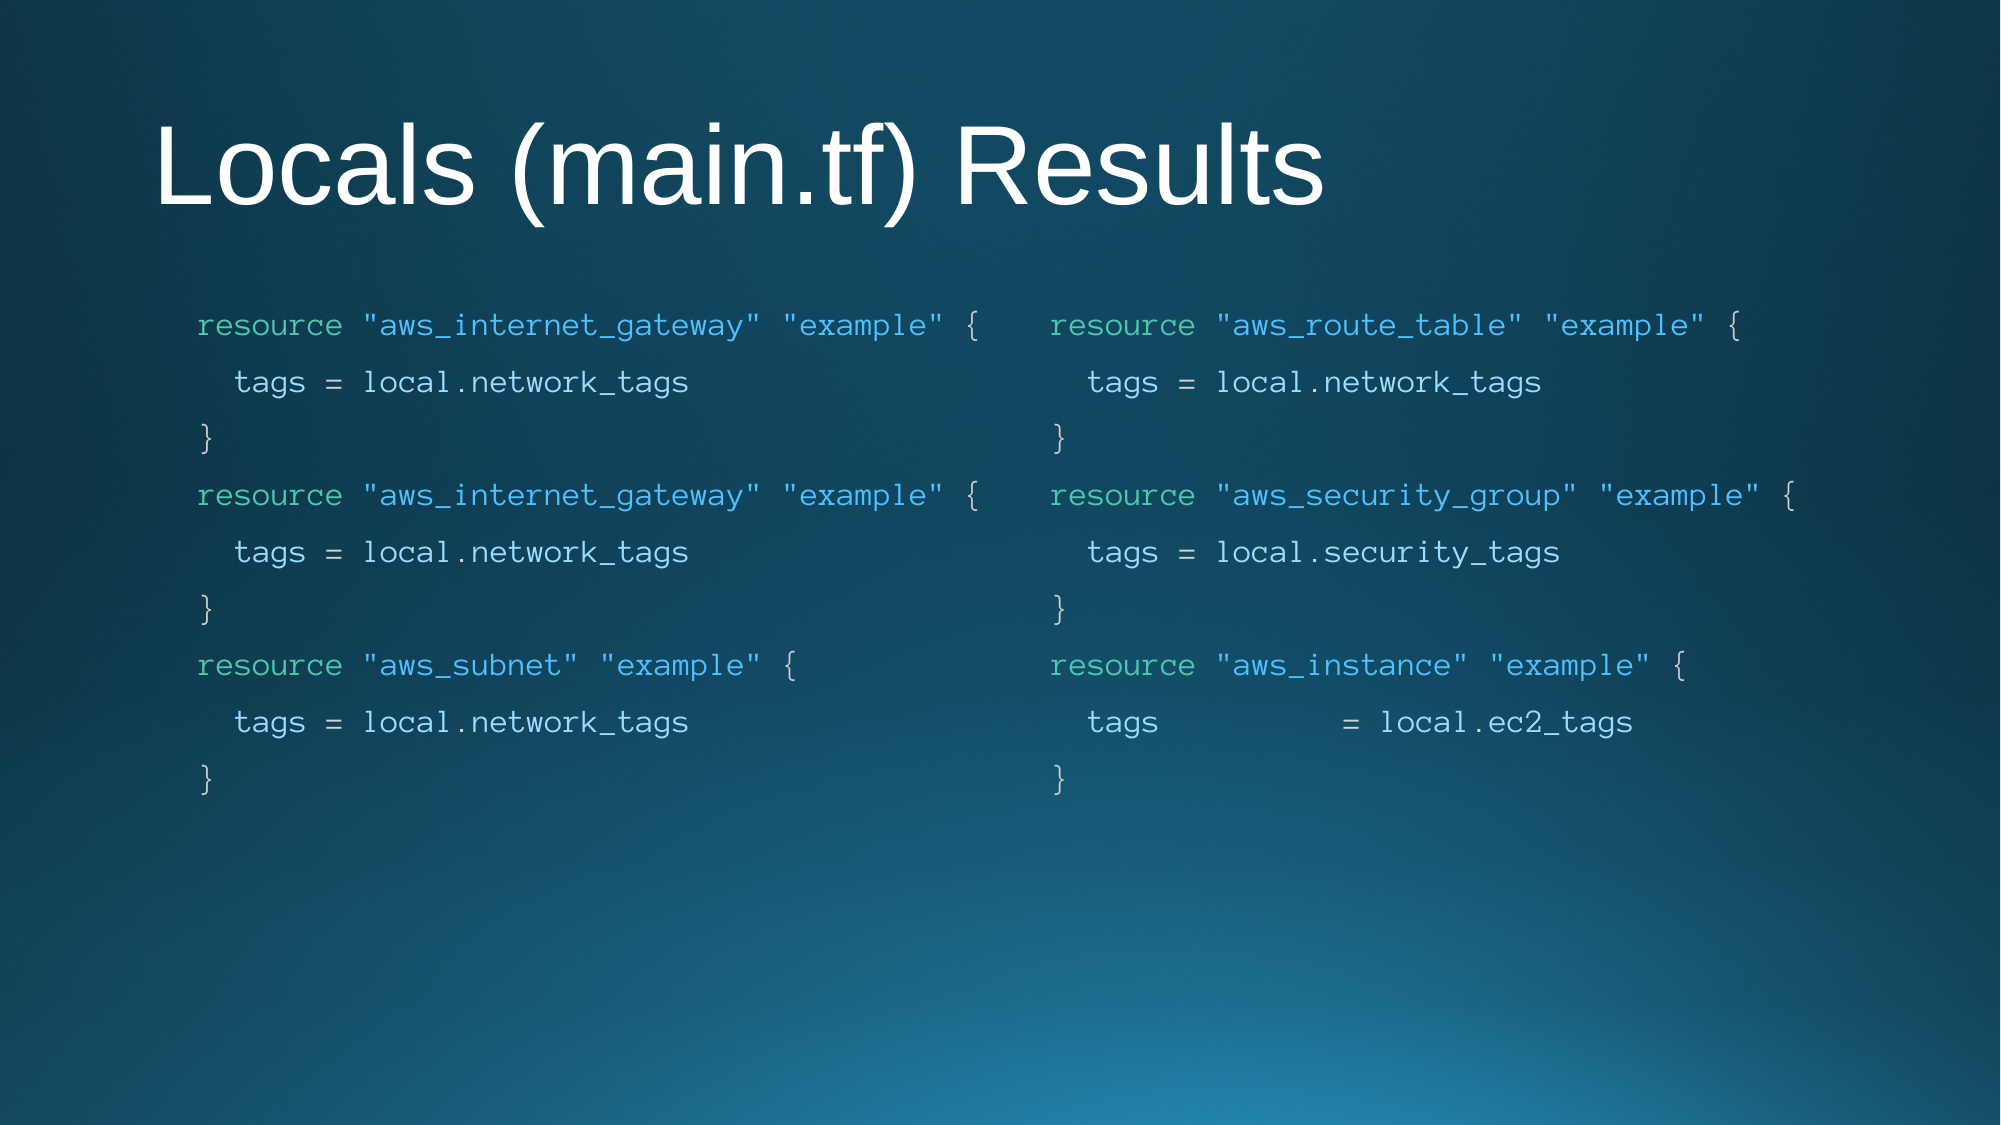

# Locals (main.tf) Results
resource "aws_internet_gateway" "example" {
  tags = local.network_tags
}
resource "aws_internet_gateway" "example" {
  tags = local.network_tags
}
resource "aws_subnet" "example" {
  tags = local.network_tags
}
resource "aws_route_table" "example" {
  tags = local.network_tags
}
resource "aws_security_group" "example" {
  tags = local.security_tags
}
resource "aws_instance" "example" {
  tags          = local.ec2_tags
}